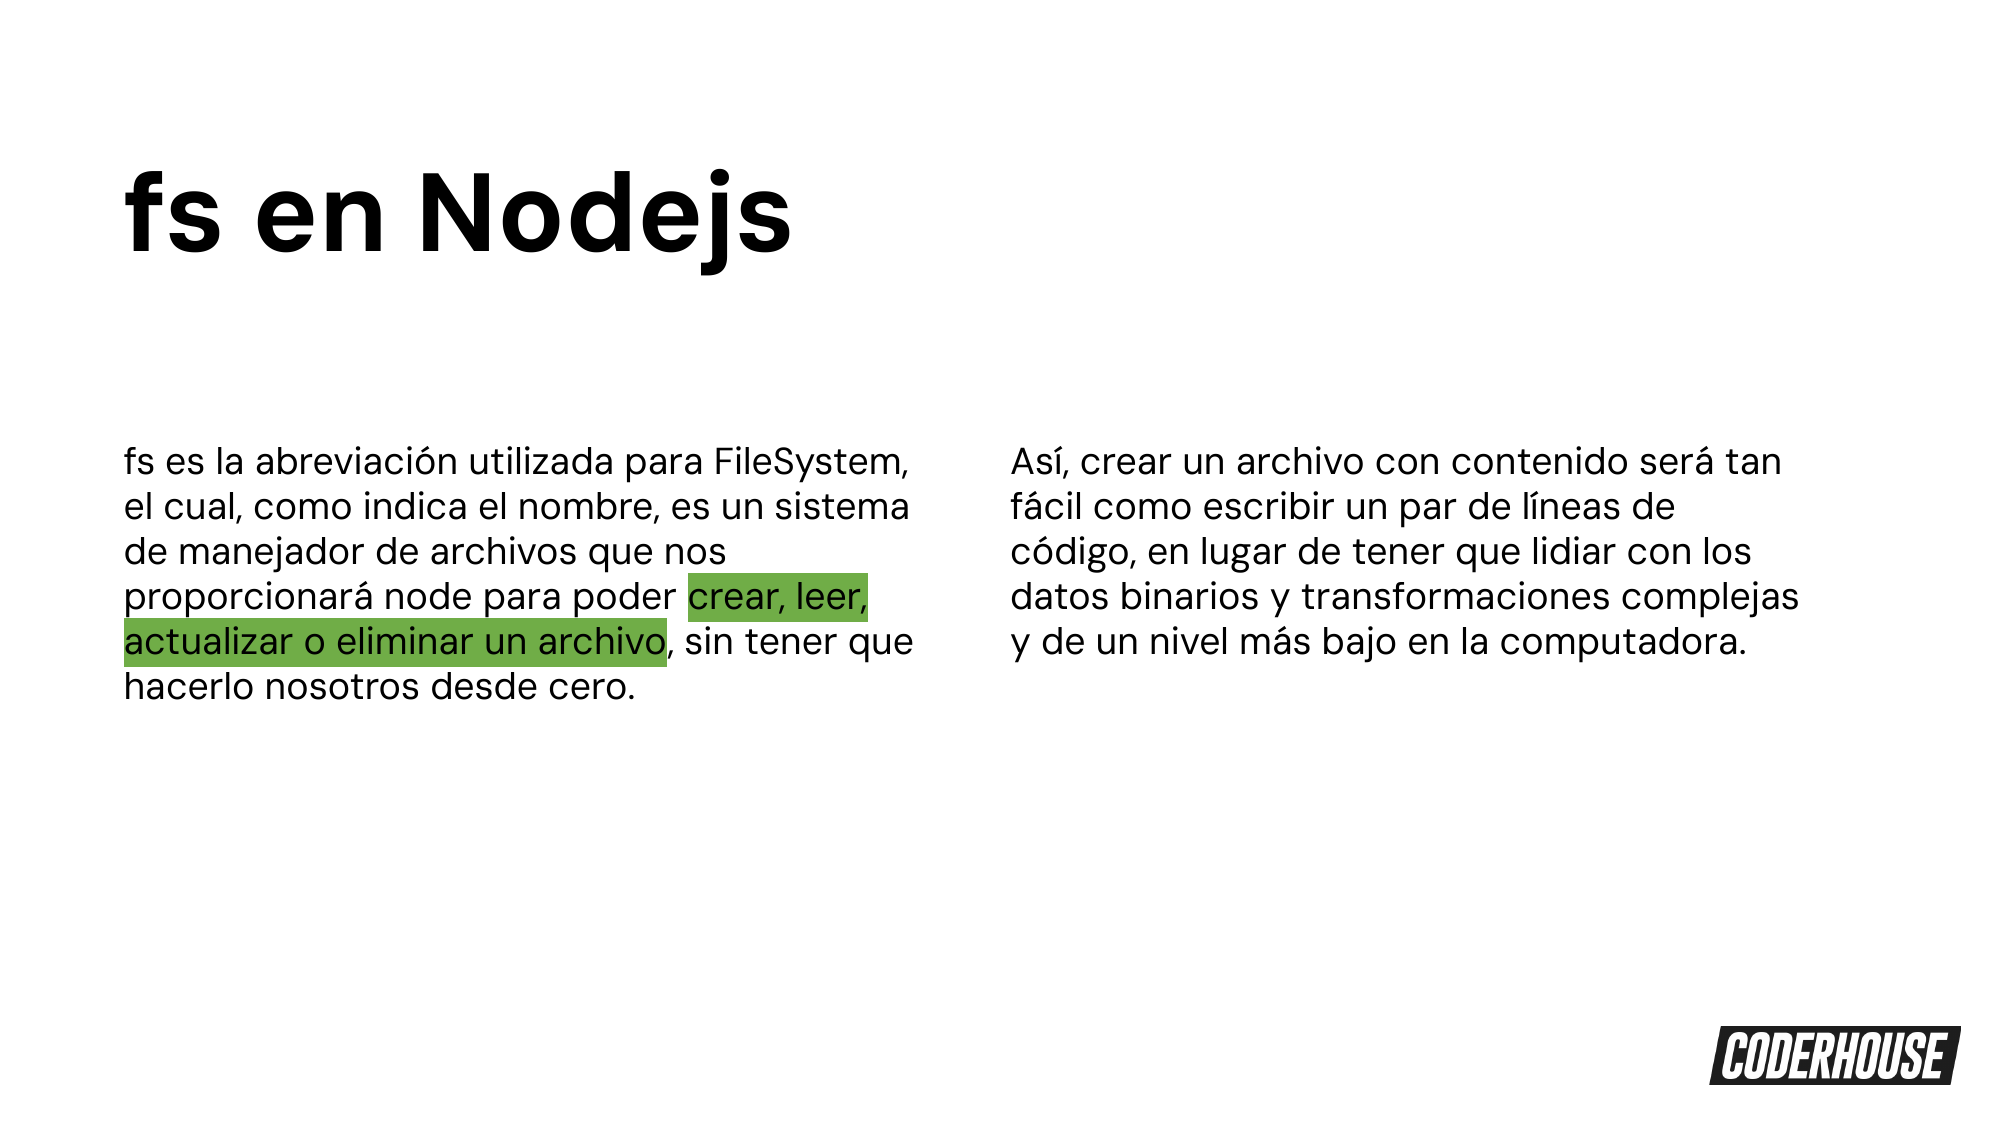

fs en Nodejs
Así, crear un archivo con contenido será tan fácil como escribir un par de líneas de código, en lugar de tener que lidiar con los datos binarios y transformaciones complejas y de un nivel más bajo en la computadora.
fs es la abreviación utilizada para FileSystem, el cual, como indica el nombre, es un sistema de manejador de archivos que nos proporcionará node para poder crear, leer, actualizar o eliminar un archivo, sin tener que hacerlo nosotros desde cero.